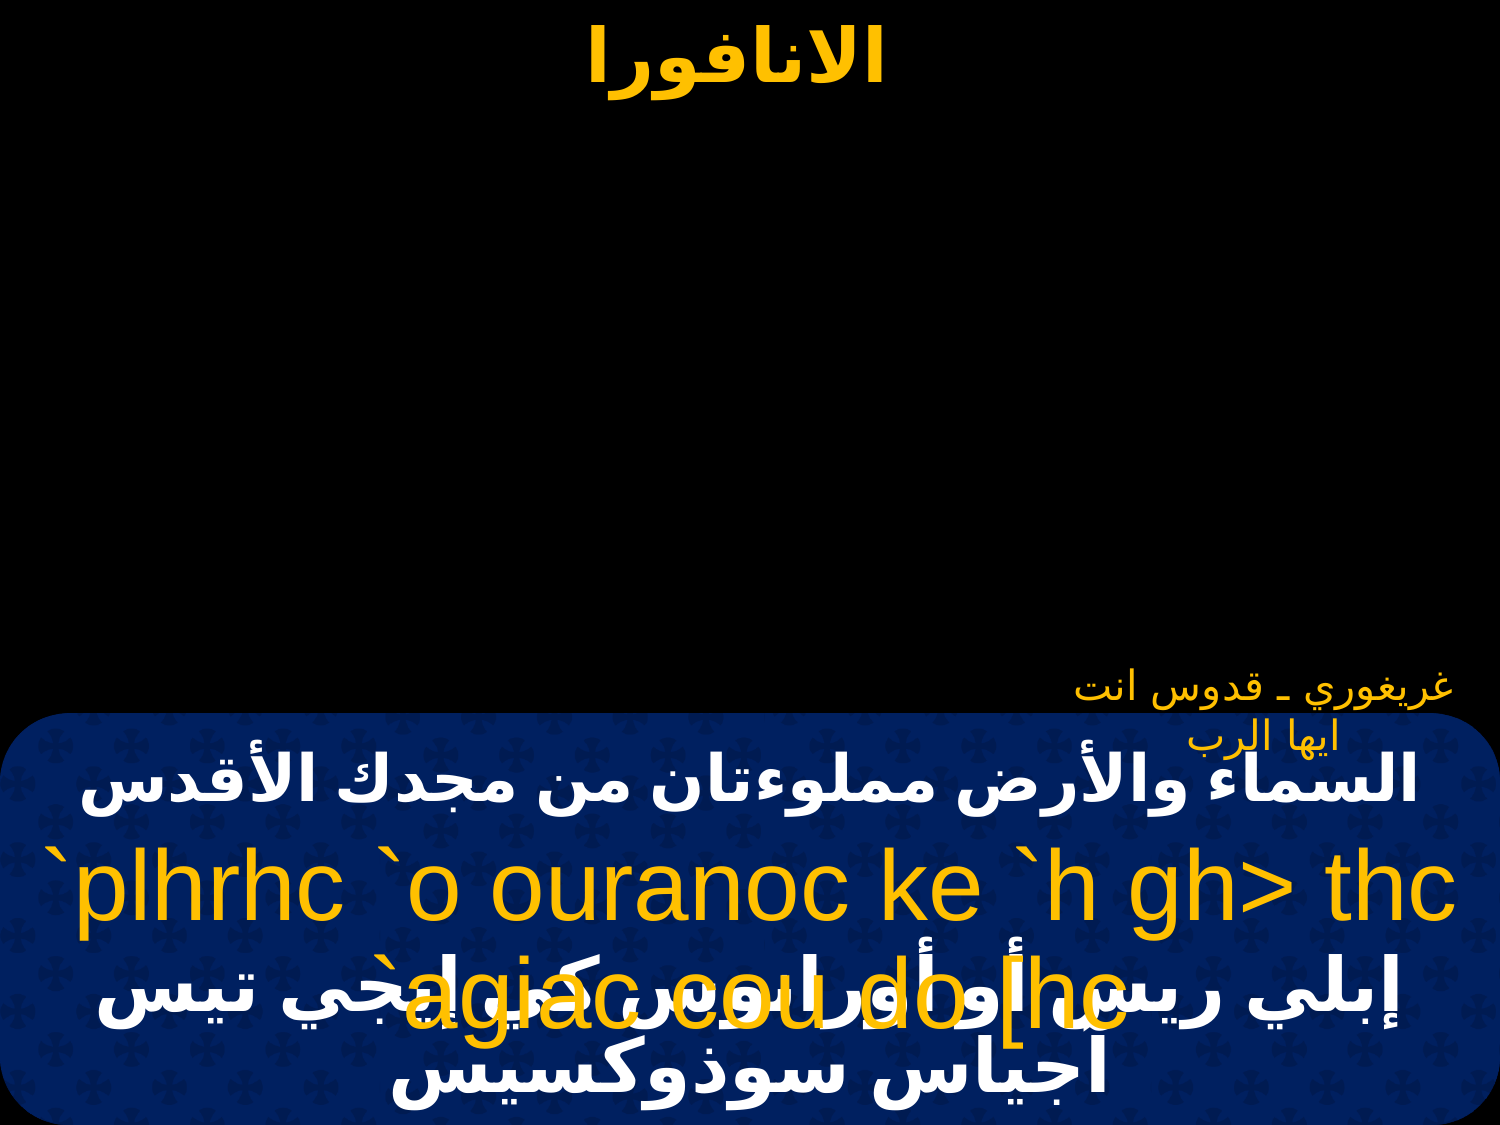

غريغوري ـ قدوس انت ايها الرب
# السماء والأرض مملوءتان من مجدك الأقدس
`plhrhc `o ouranoc ke `h gh> thc `agiac cou do [hc
إبلي ريس أو أورانوس كي إيجي تيس آجياس سوذوكسيس